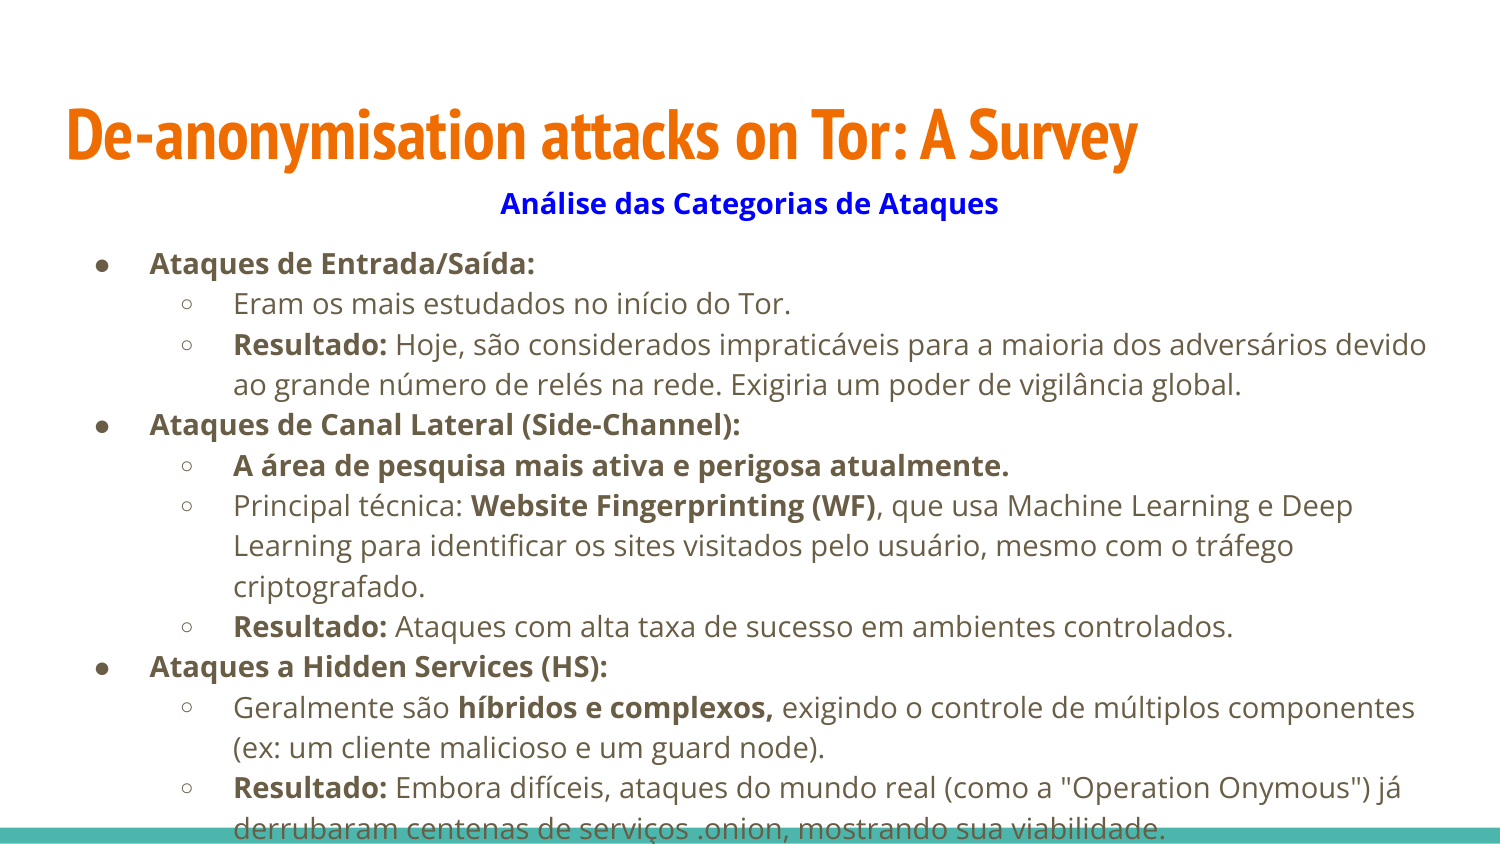

# De-anonymisation attacks on Tor: A Survey
Análise das Categorias de Ataques
Ataques de Entrada/Saída:
Eram os mais estudados no início do Tor.
Resultado: Hoje, são considerados impraticáveis para a maioria dos adversários devido ao grande número de relés na rede. Exigiria um poder de vigilância global.
Ataques de Canal Lateral (Side-Channel):
A área de pesquisa mais ativa e perigosa atualmente.
Principal técnica: Website Fingerprinting (WF), que usa Machine Learning e Deep Learning para identificar os sites visitados pelo usuário, mesmo com o tráfego criptografado.
Resultado: Ataques com alta taxa de sucesso em ambientes controlados.
Ataques a Hidden Services (HS):
Geralmente são híbridos e complexos, exigindo o controle de múltiplos componentes (ex: um cliente malicioso e um guard node).
Resultado: Embora difíceis, ataques do mundo real (como a "Operation Onymous") já derrubaram centenas de serviços .onion, mostrando sua viabilidade.